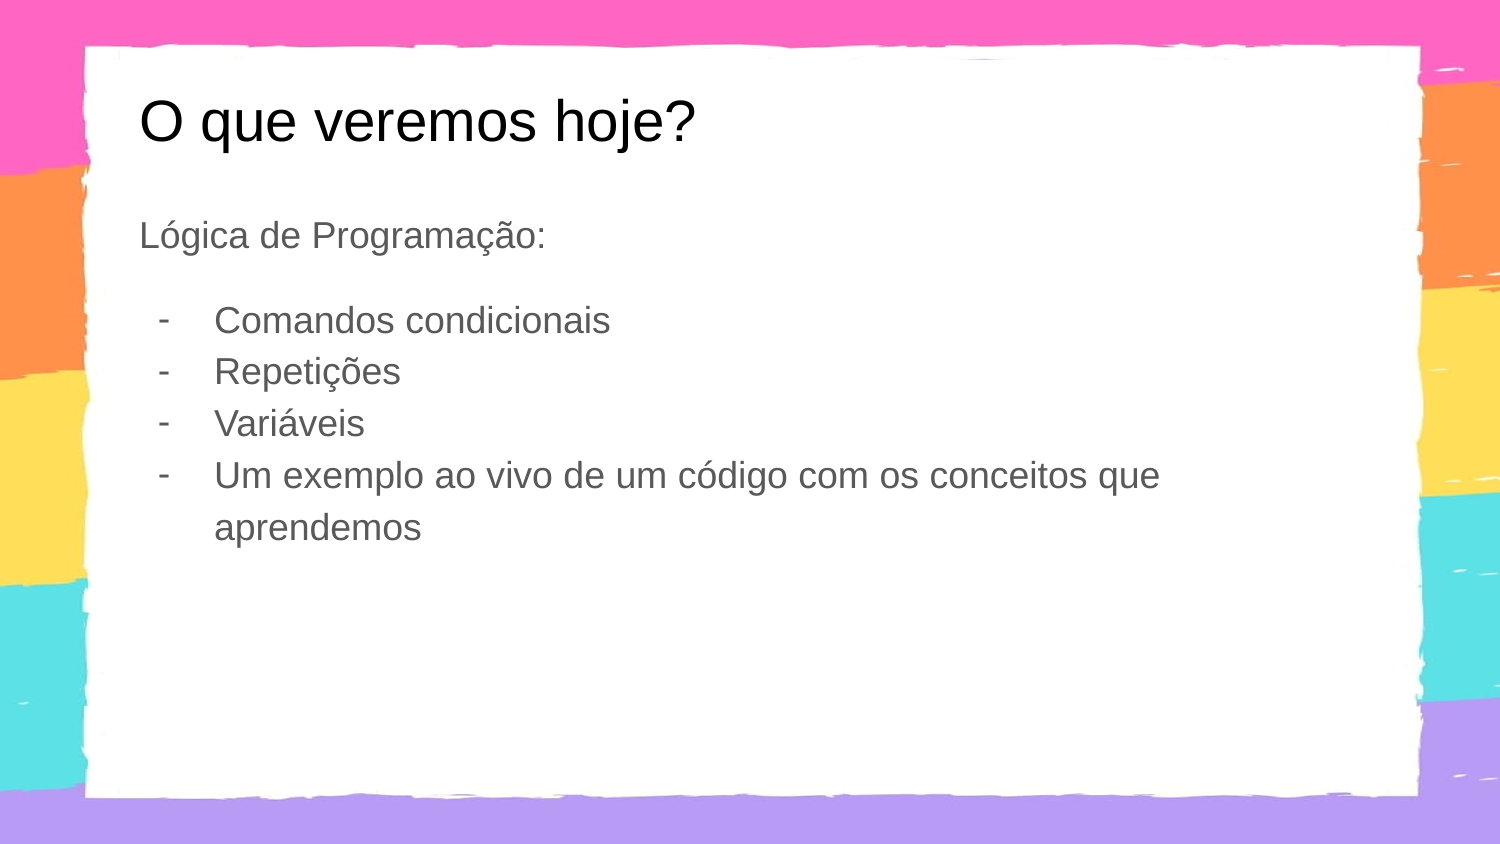

# O que veremos hoje?
Lógica de Programação:
Comandos condicionais
Repetições
Variáveis
Um exemplo ao vivo de um código com os conceitos que aprendemos